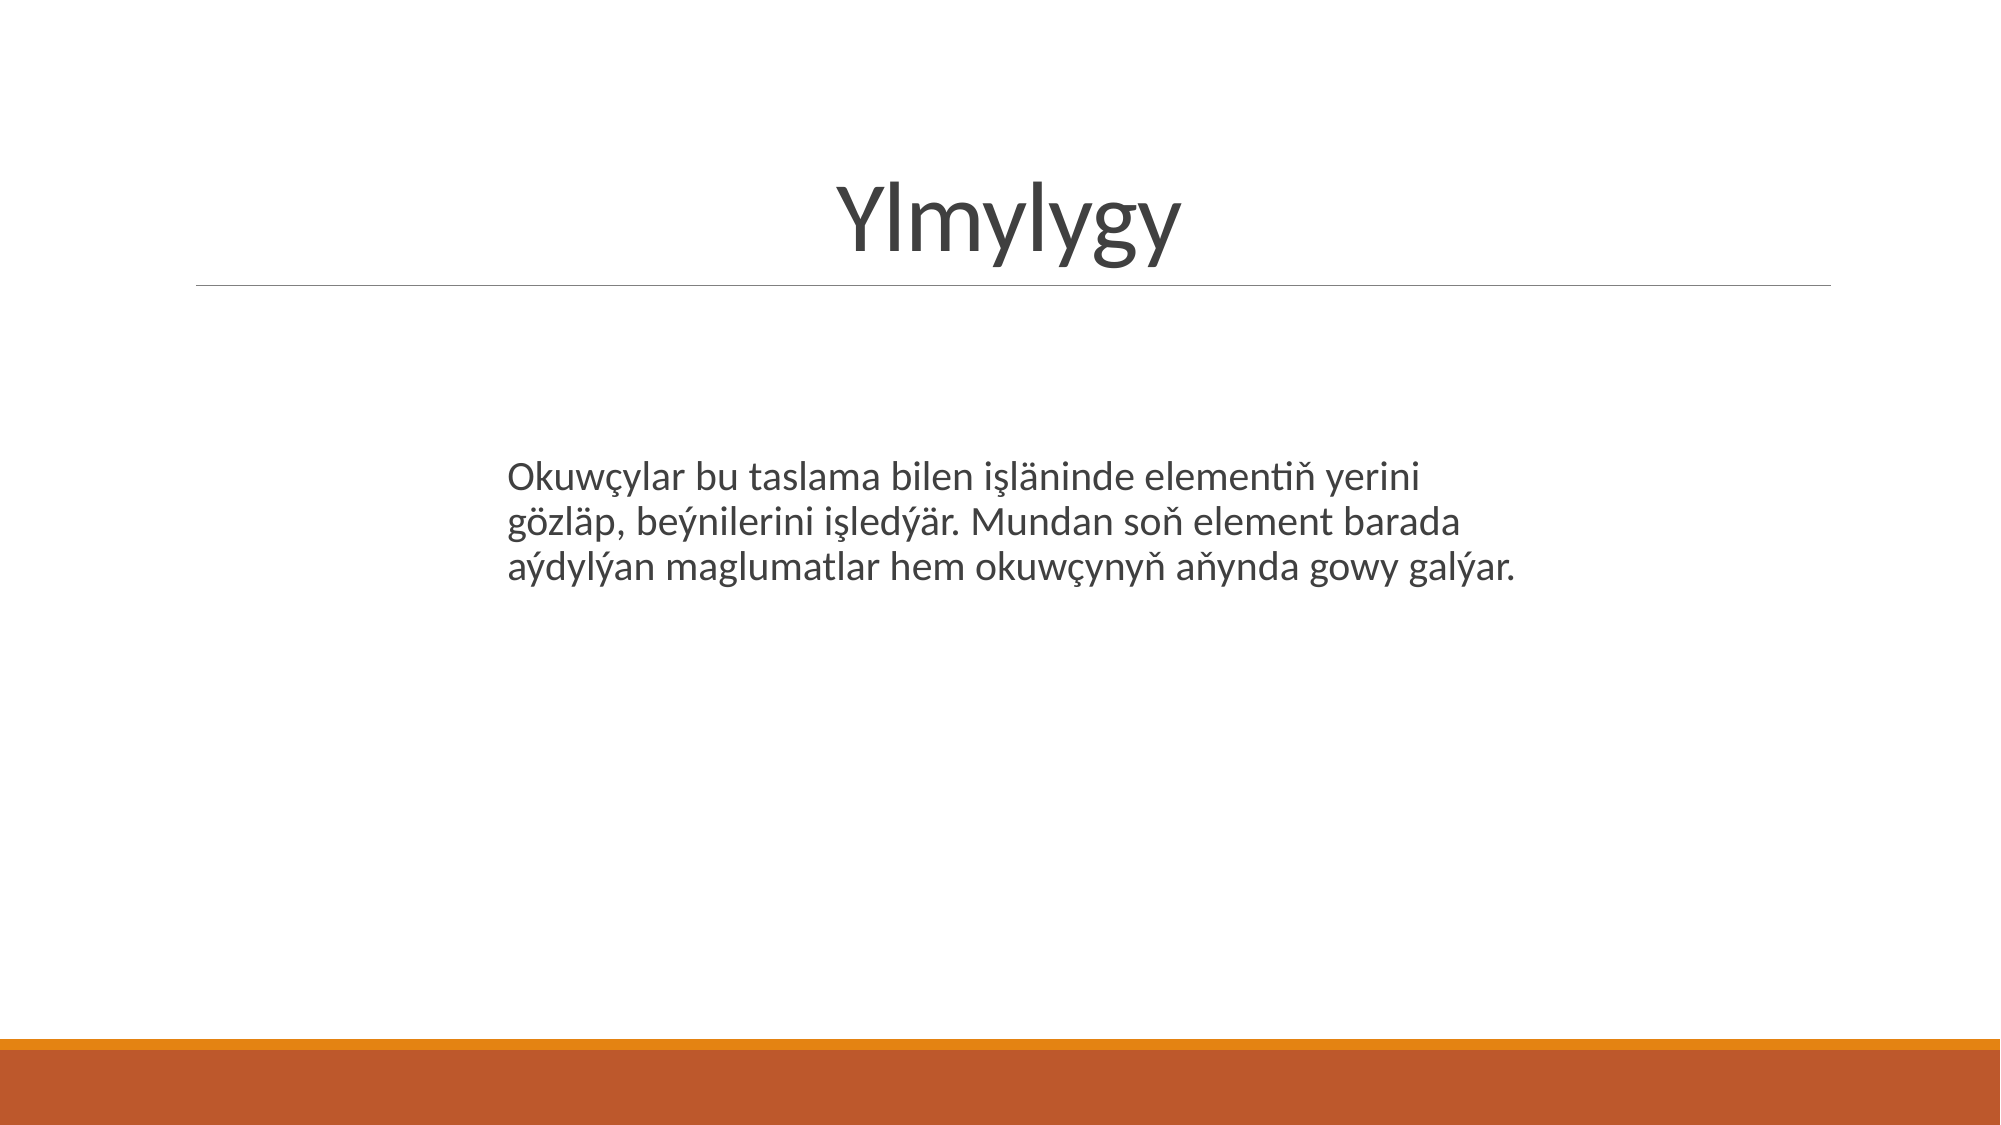

# Ylmylygy
Okuwçylar bu taslama bilen işläninde elementiň yerini gözläp, beýnilerini işledýär. Mundan soň element barada aýdylýan maglumatlar hem okuwçynyň aňynda gowy galýar.